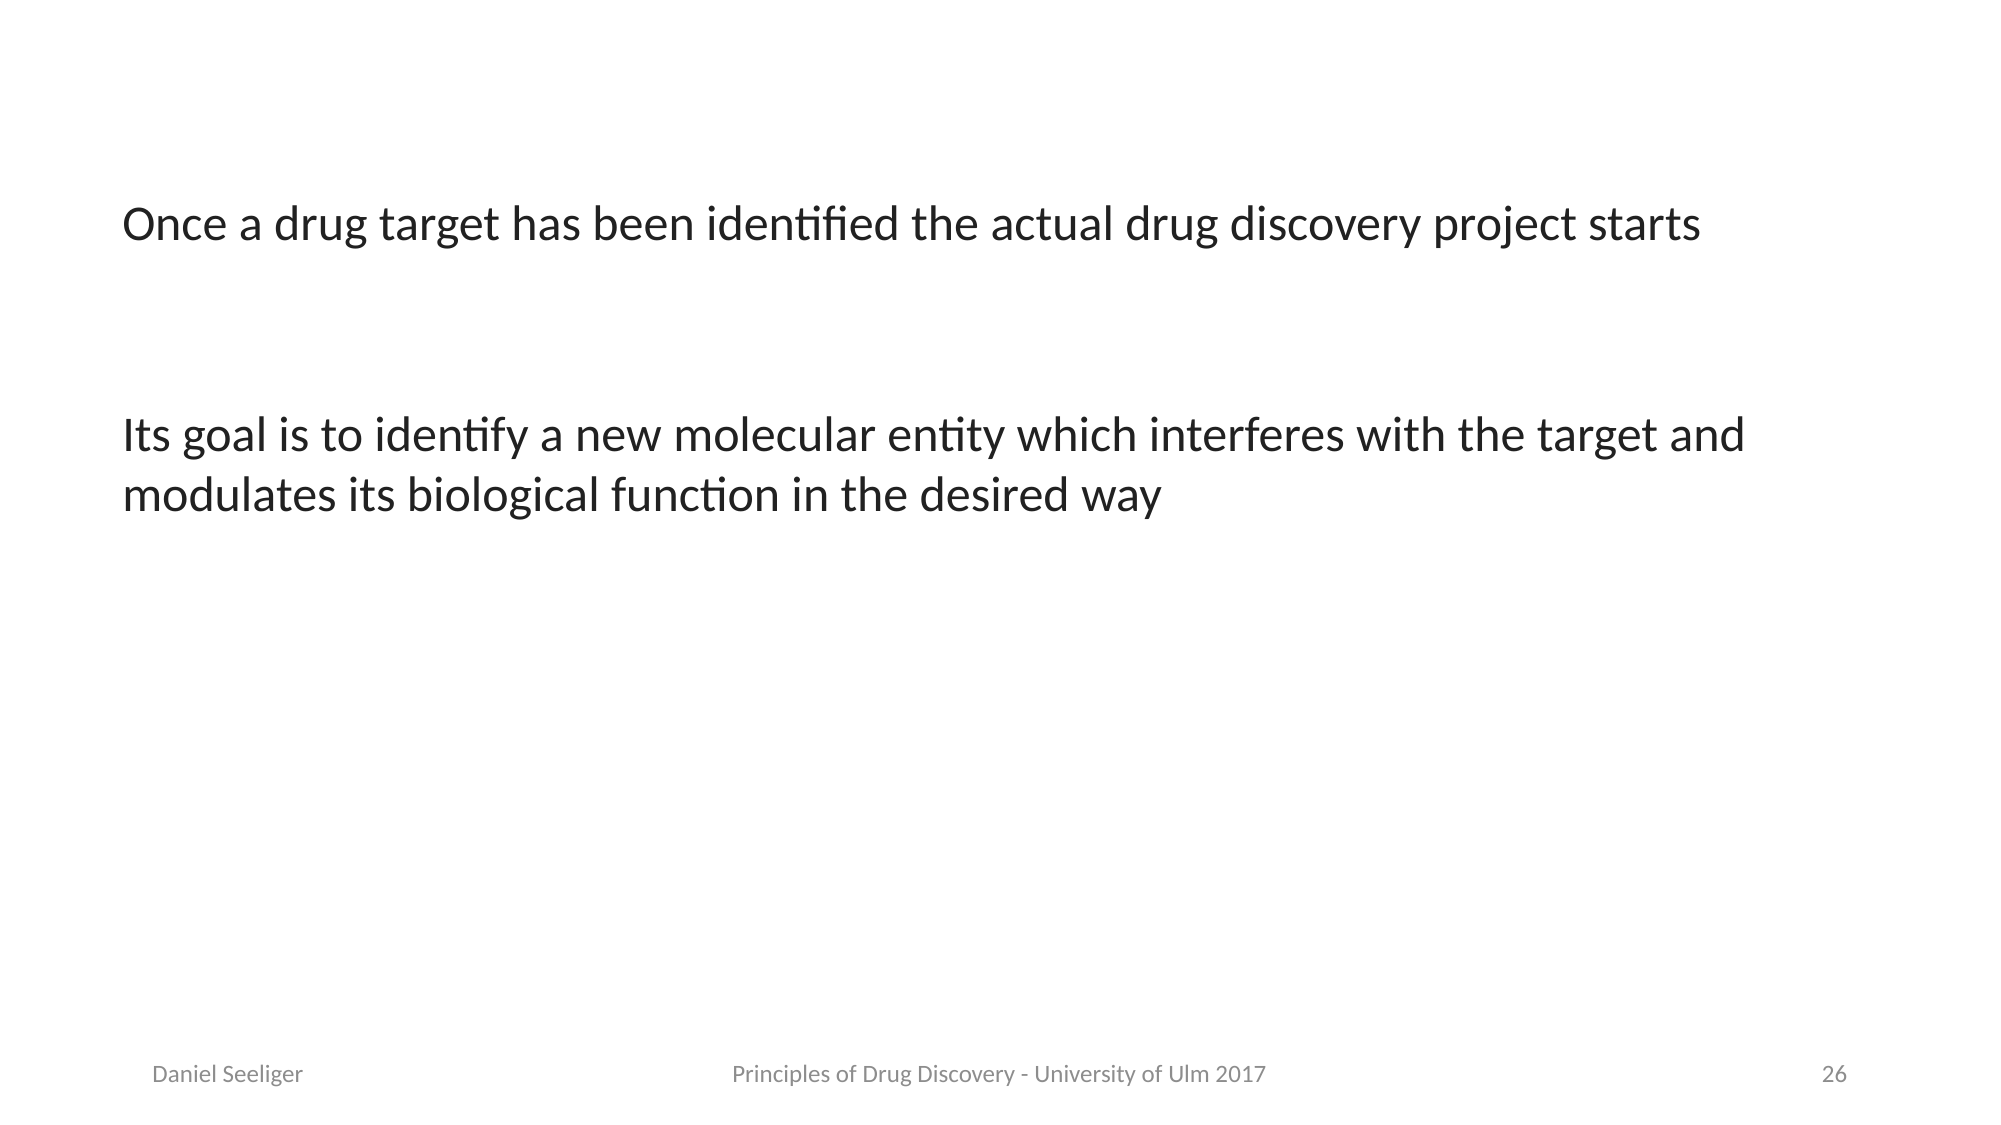

Once a drug target has been identified the actual drug discovery project starts
Its goal is to identify a new molecular entity which interferes with the target and modulates its biological function in the desired way
Daniel Seeliger
Principles of Drug Discovery - University of Ulm 2017
26